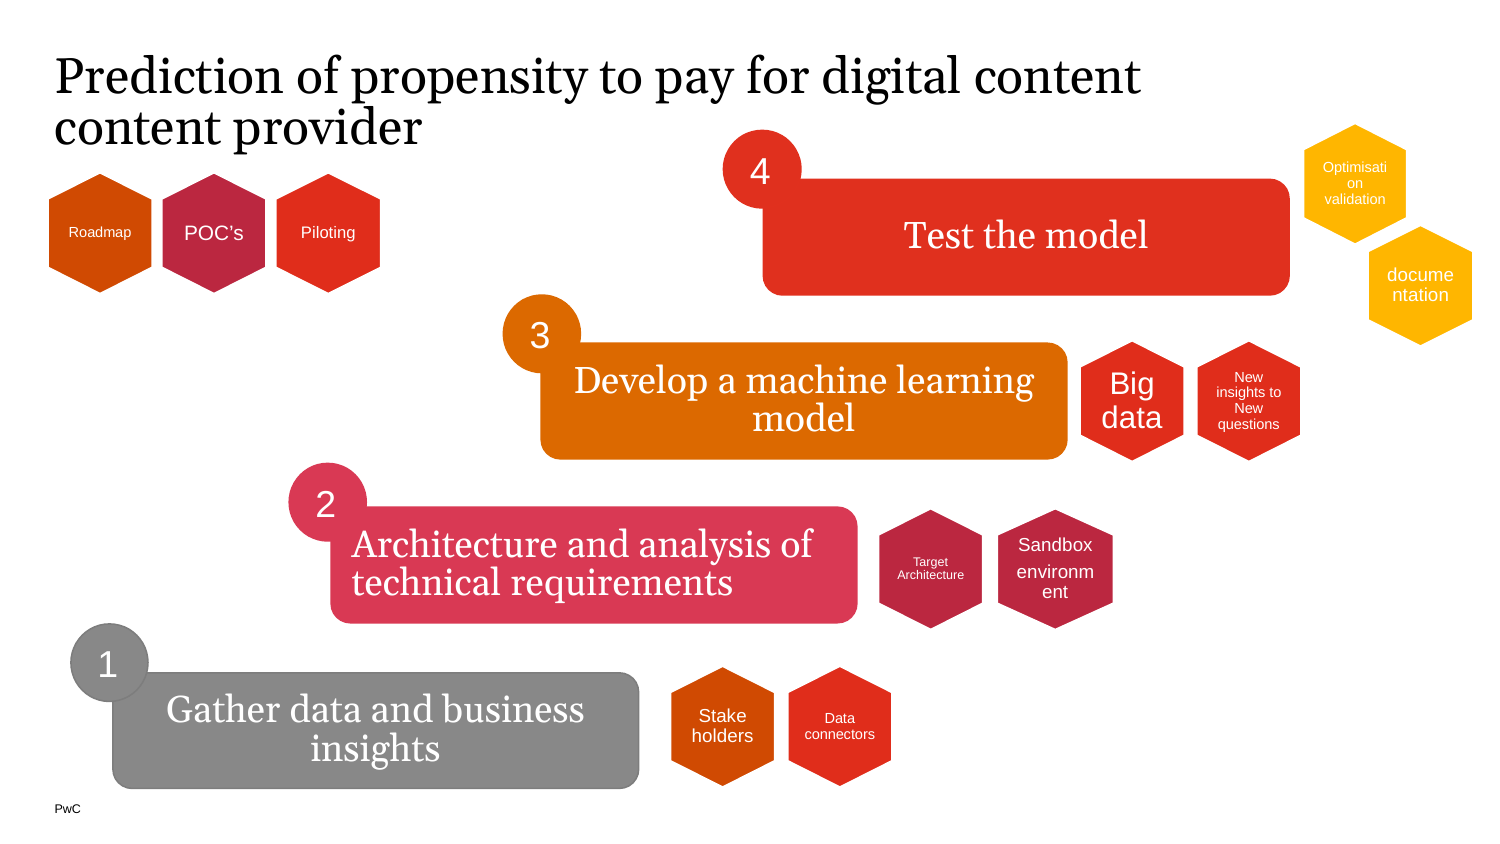

# Prediction of propensity to pay for digital content
content provider

Optimisation validation
documentation
4
Roadmap
POC’s
Piloting
Test the model
3
Big data
New insights to New questions
Develop a machine learning model
2
Target Architecture
Sandbox
environment
Architecture and analysis of technical requirements
1
Data connectors
Stake holders
Gather data and business insights